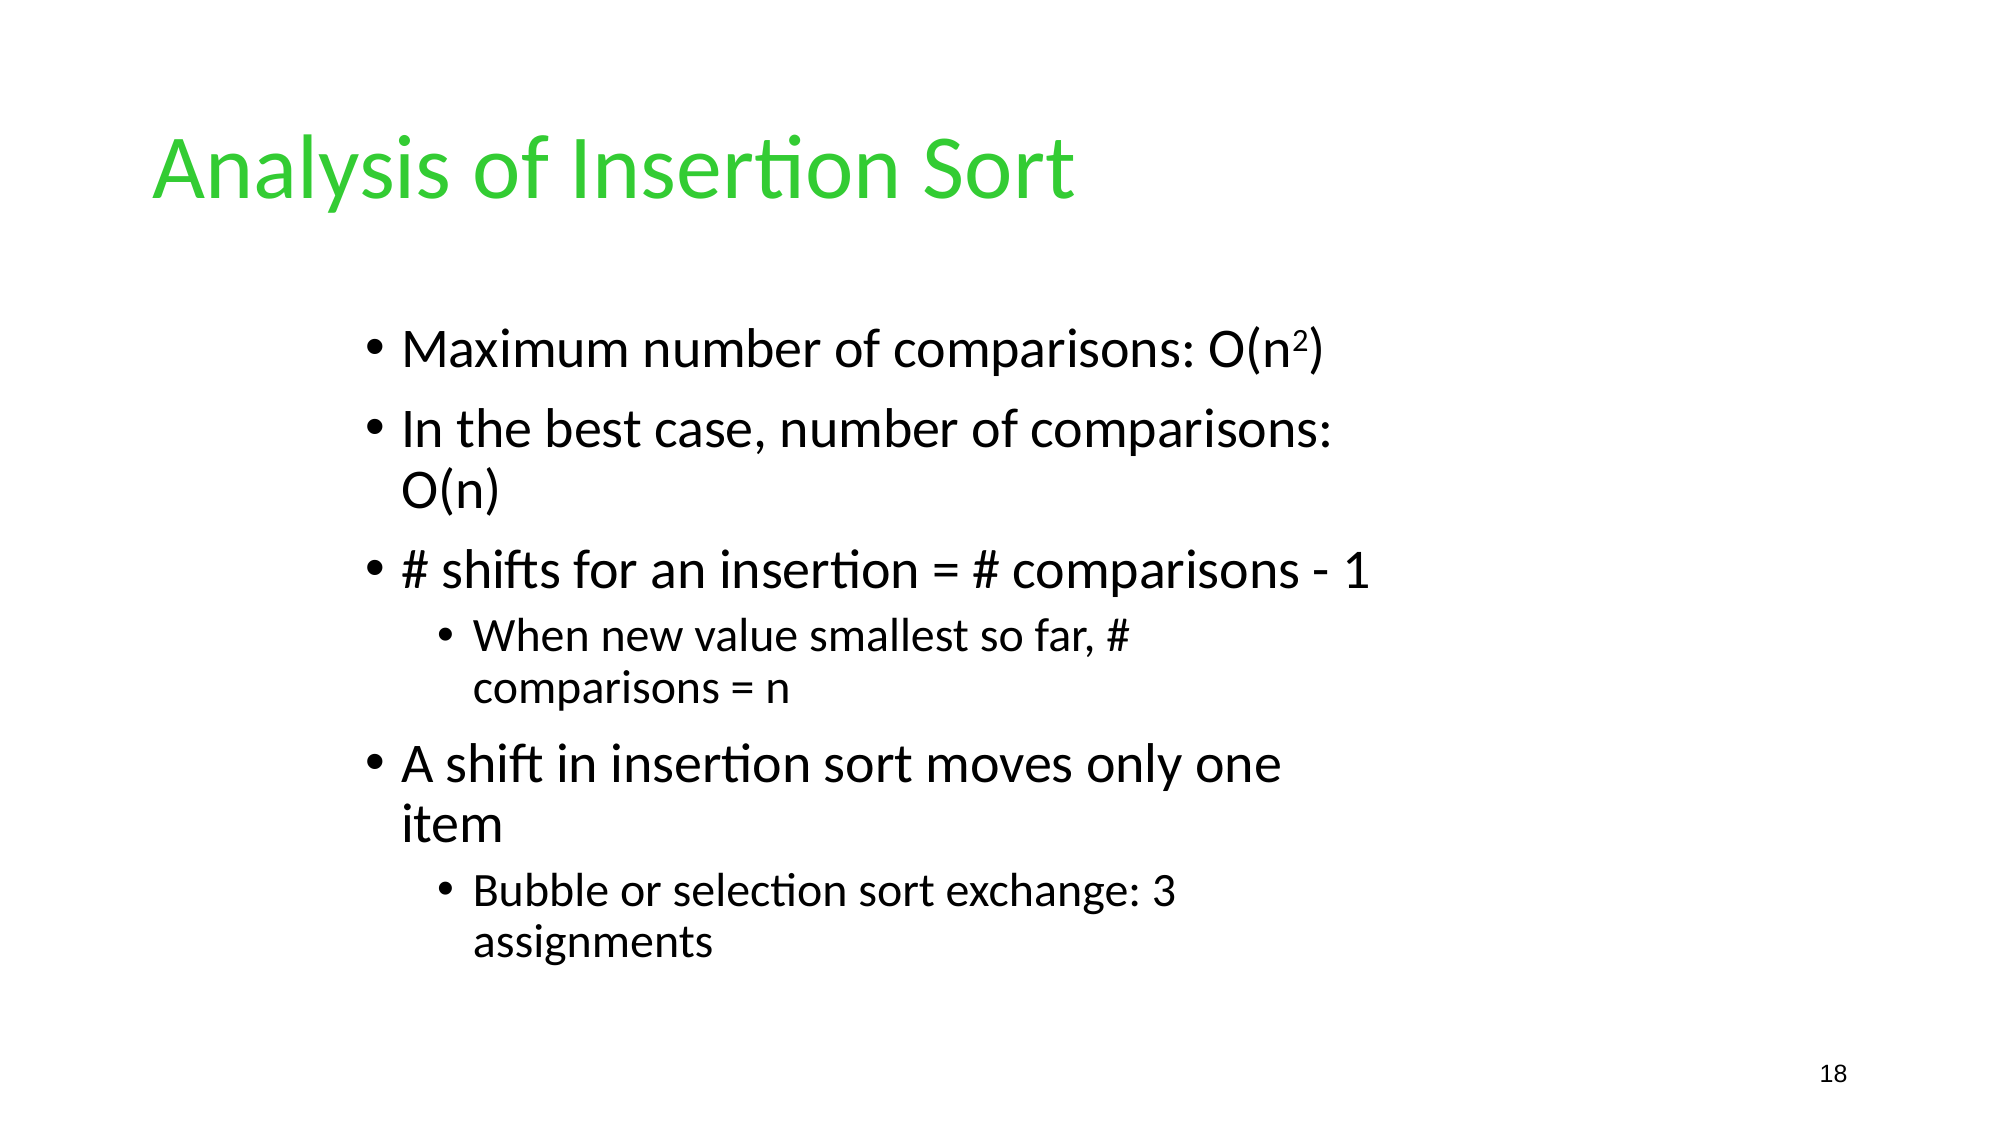

# Analysis of Insertion Sort

Maximum number of comparisons: O(n2)
In the best case, number of comparisons: O(n)
# shifts for an insertion = # comparisons - 1
When new value smallest so far, # comparisons = n
A shift in insertion sort moves only one item
Bubble or selection sort exchange: 3 assignments
18